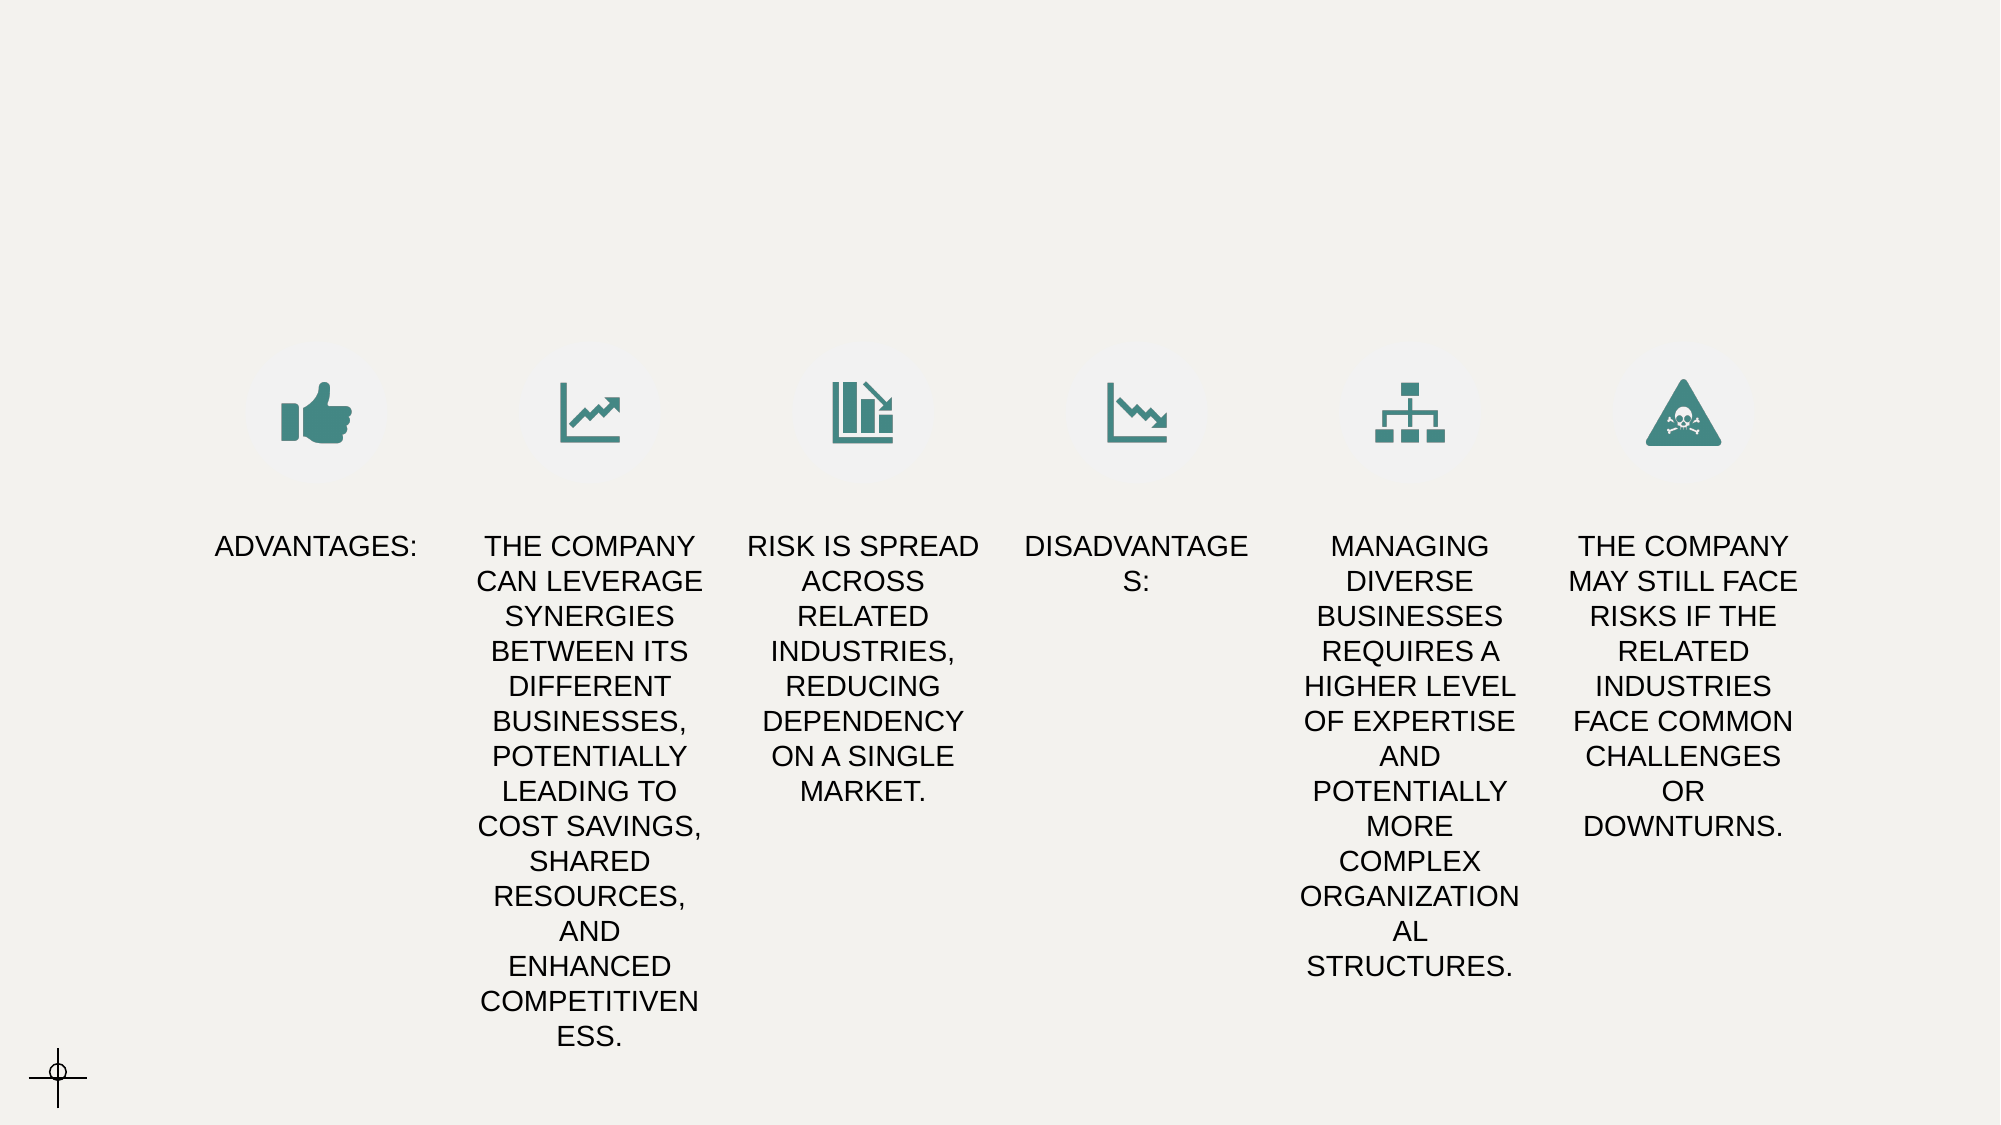

Advantages:
The company can leverage synergies between its different businesses, potentially leading to cost savings, shared resources, and enhanced competitiveness.
Risk is spread across related industries, reducing dependency on a single market.
Disadvantages:
Managing diverse businesses requires a higher level of expertise and potentially more complex organizational structures.
The company may still face risks if the related industries face common challenges or downturns.